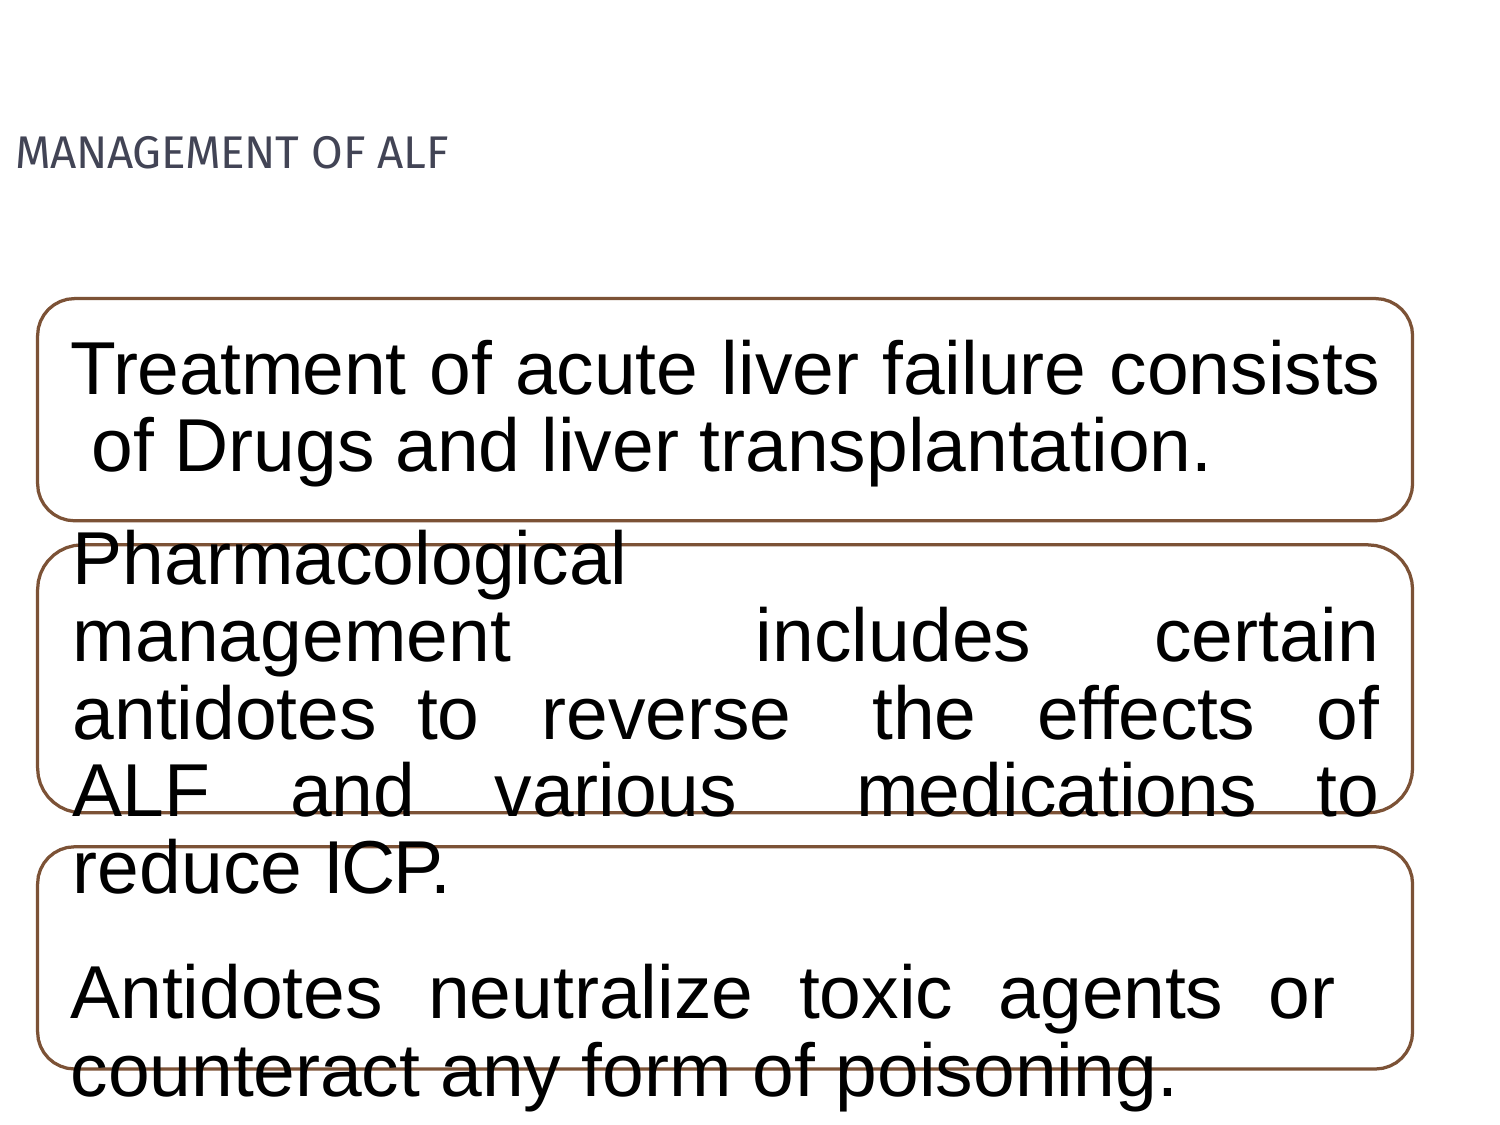

# MANAGEMENT OF ALF

Treatment of acute liver failure consists  of Drugs and liver transplantation.
Pharmacological	management  includes certain antidotes to reverse  the effects of ALF and various  medications to reduce ICP.
Antidotes neutralize toxic agents or  counteract any form of poisoning.